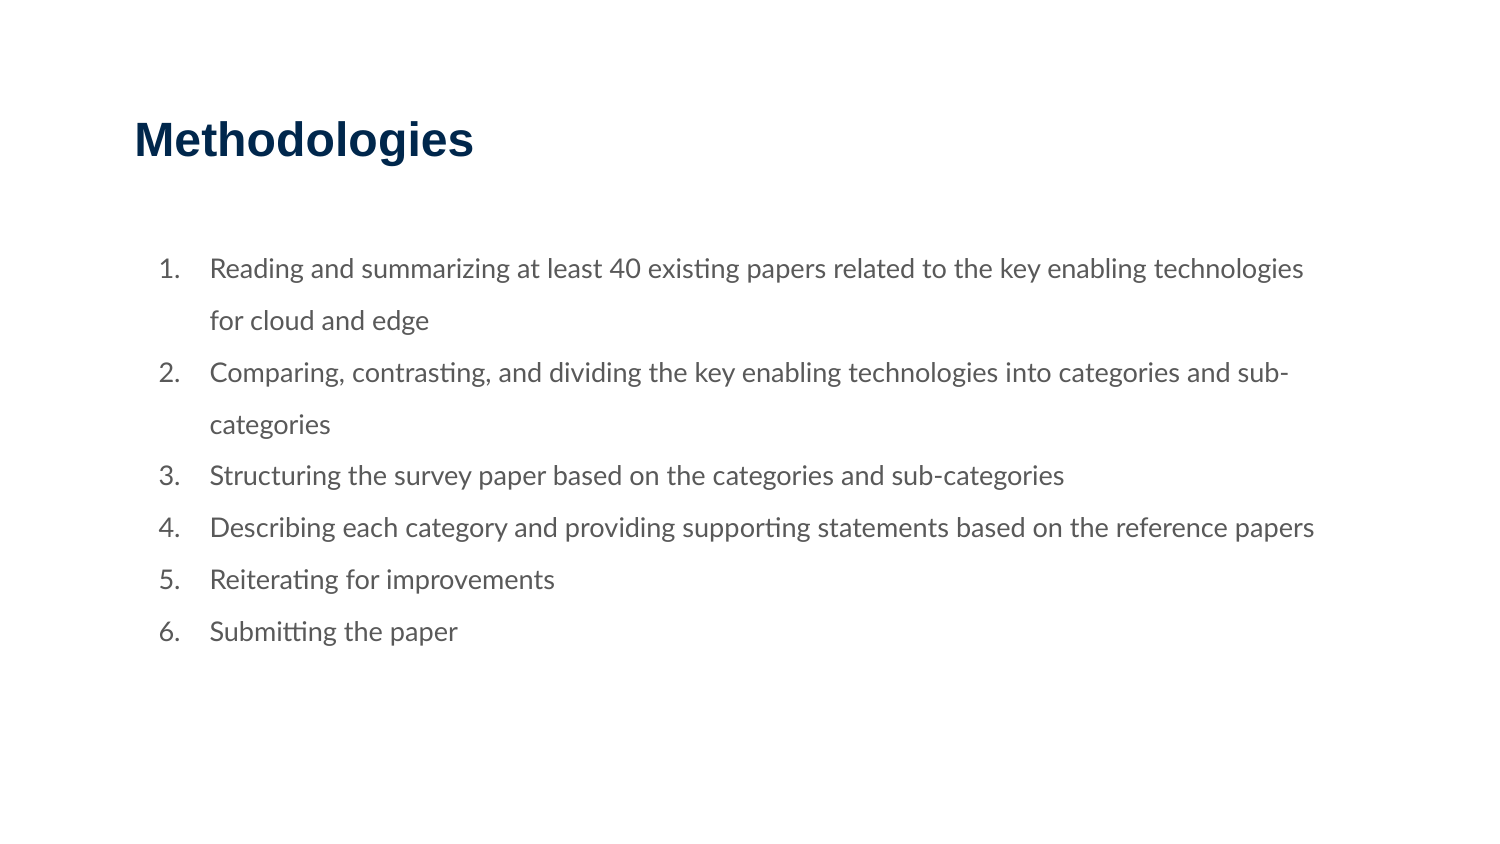

Methodologies
Reading and summarizing at least 40 existing papers related to the key enabling technologies for cloud and edge
Comparing, contrasting, and dividing the key enabling technologies into categories and sub-categories
Structuring the survey paper based on the categories and sub-categories
Describing each category and providing supporting statements based on the reference papers
Reiterating for improvements
Submitting the paper